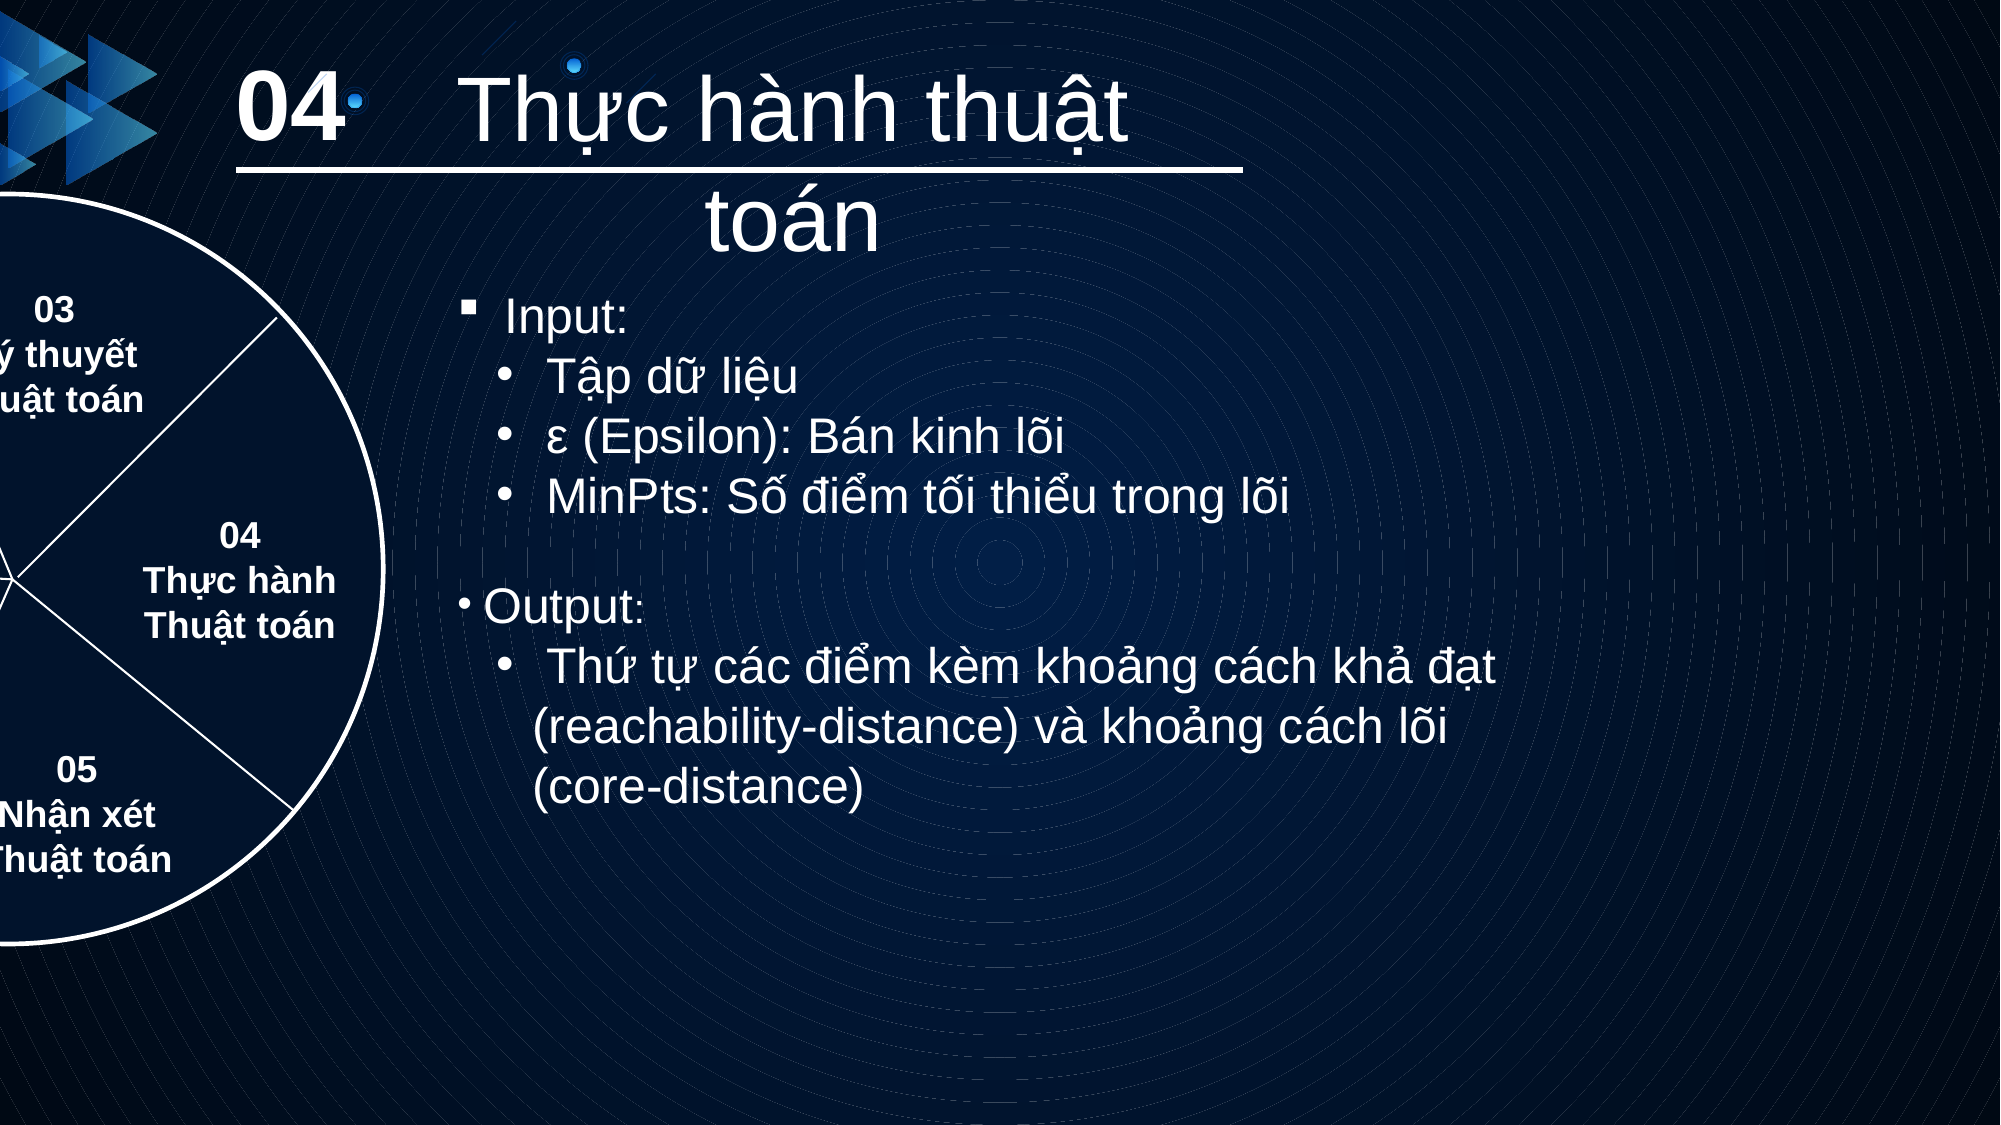

04
Thực hành thuật toán

05
Nhận xét
Thuật toán
04
Thực hành
Thuật toán
01
Giới thiệu thuật toán
03
Lý thuyết thuật toán
02
Ý tưởng
Thuật toán
Input:
 Tập dữ liệu
 ε (Epsilon): Bán kinh lõi
 MinPts: Số điểm tối thiểu trong lõi

 Output:
 Thứ tự các điểm kèm khoảng cách khả đạt (reachability-distance) và khoảng cách lõi (core-distance)